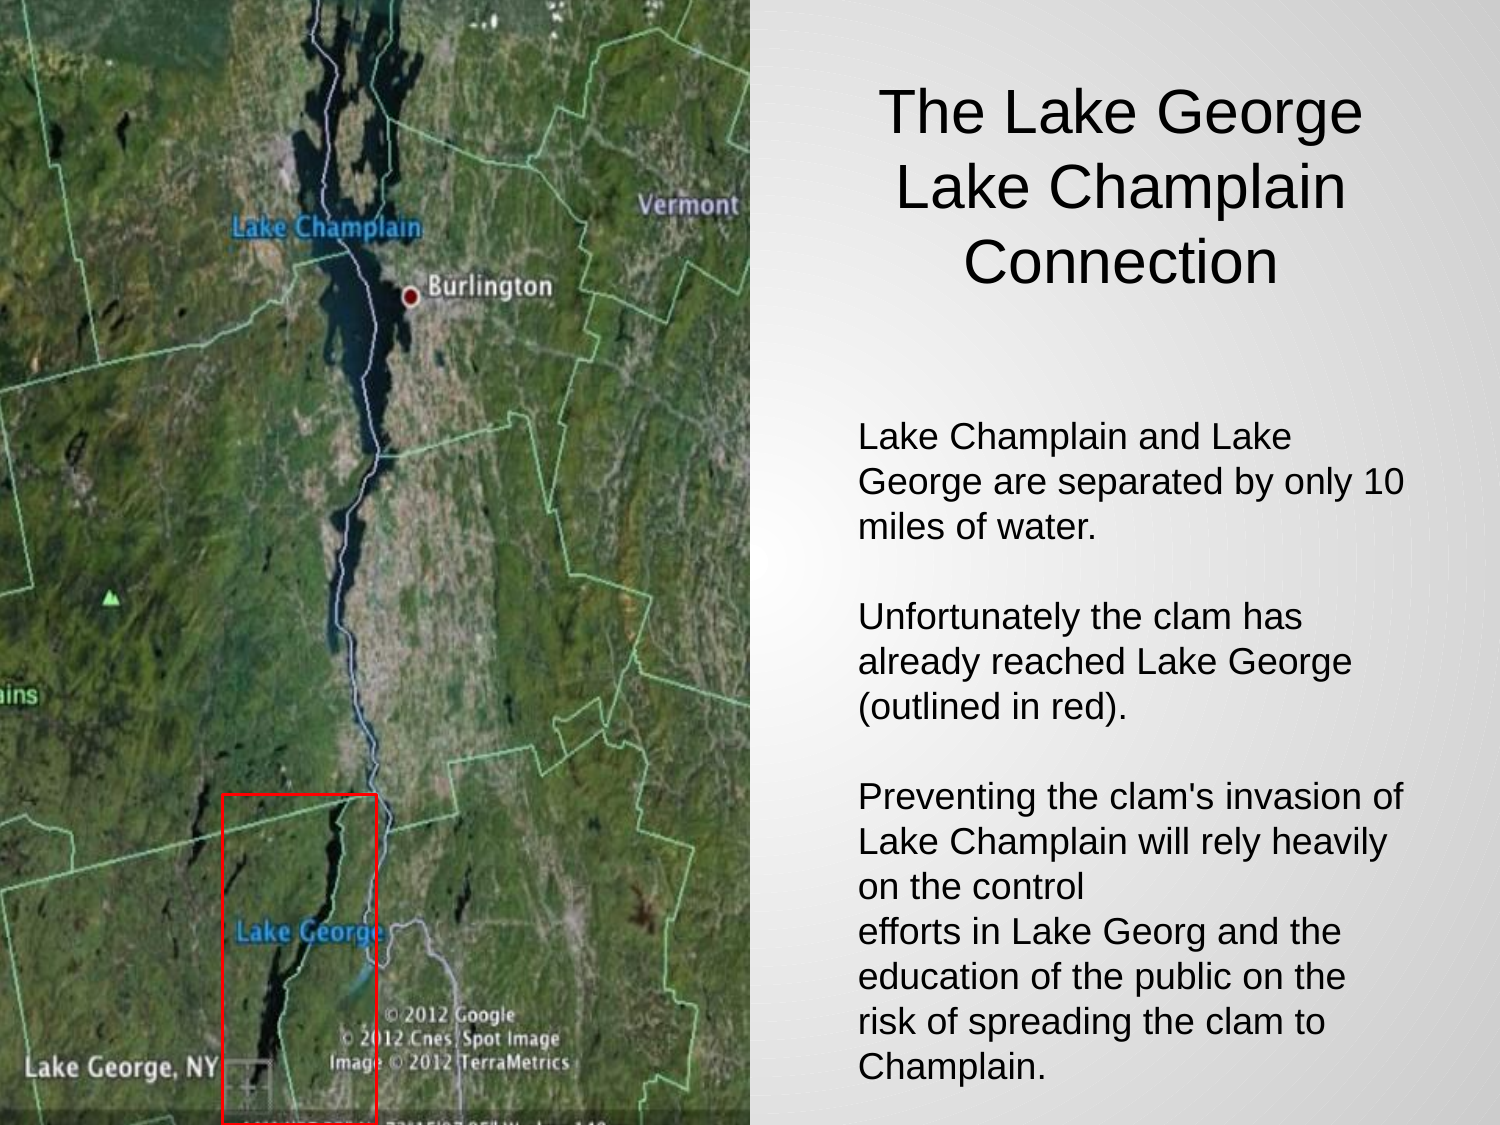

The Lake George Lake Champlain Connection
Lake Champlain and Lake George are separated by only 10 miles of water.

Unfortunately the clam has already reached Lake George (outlined in red).

Preventing the clam's invasion of Lake Champlain will rely heavily on the control
efforts in Lake Georg and the education of the public on the risk of spreading the clam to Champlain.